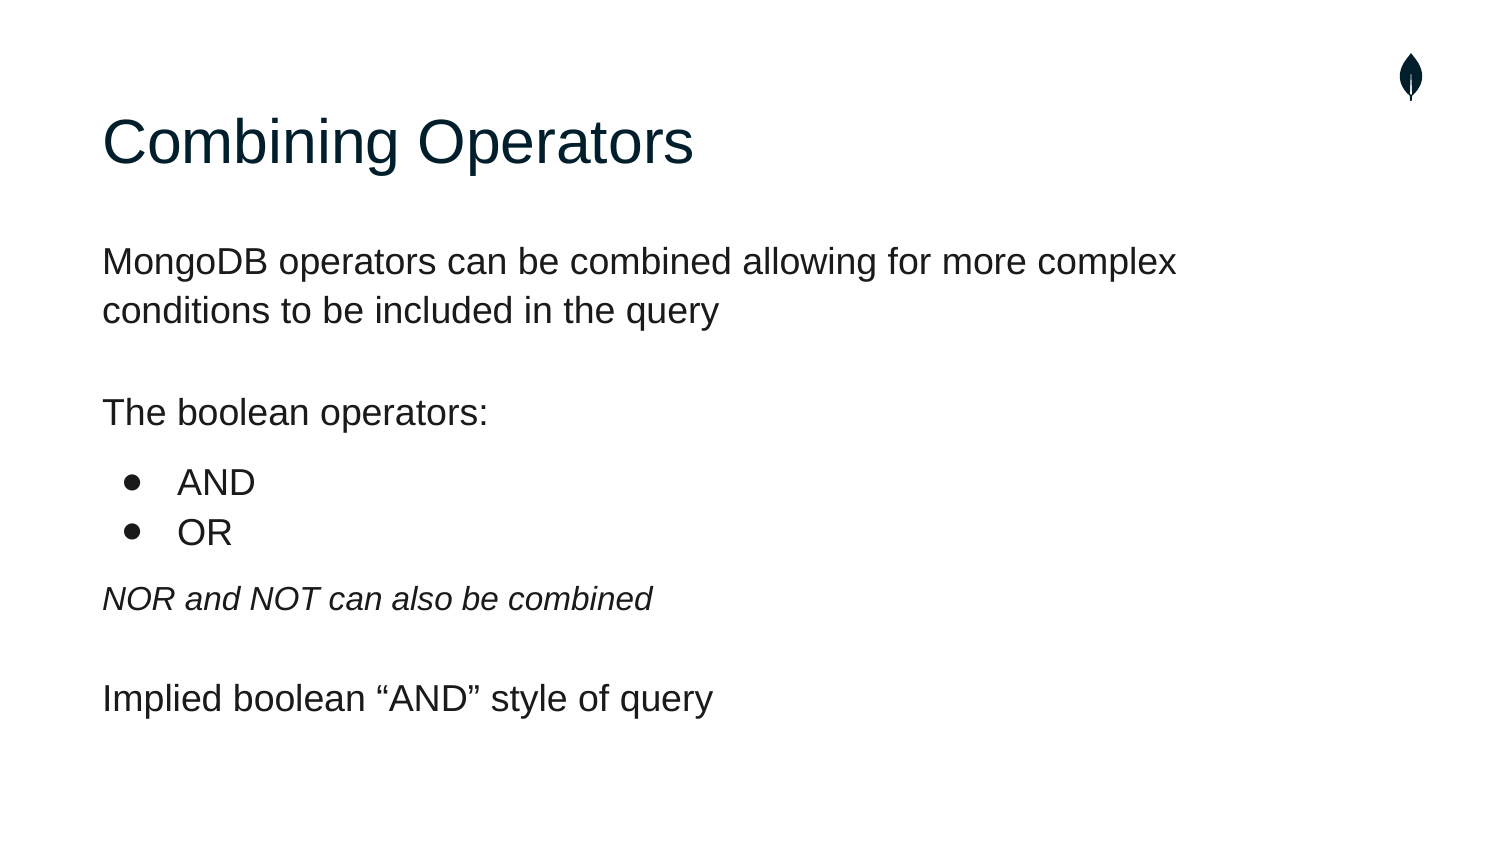

# Combining Operators

MongoDB operators can be combined allowing for more complex conditions to be included in the query
The boolean operators:
AND
OR
NOR and NOT can also be combined
Implied boolean “AND” style of query